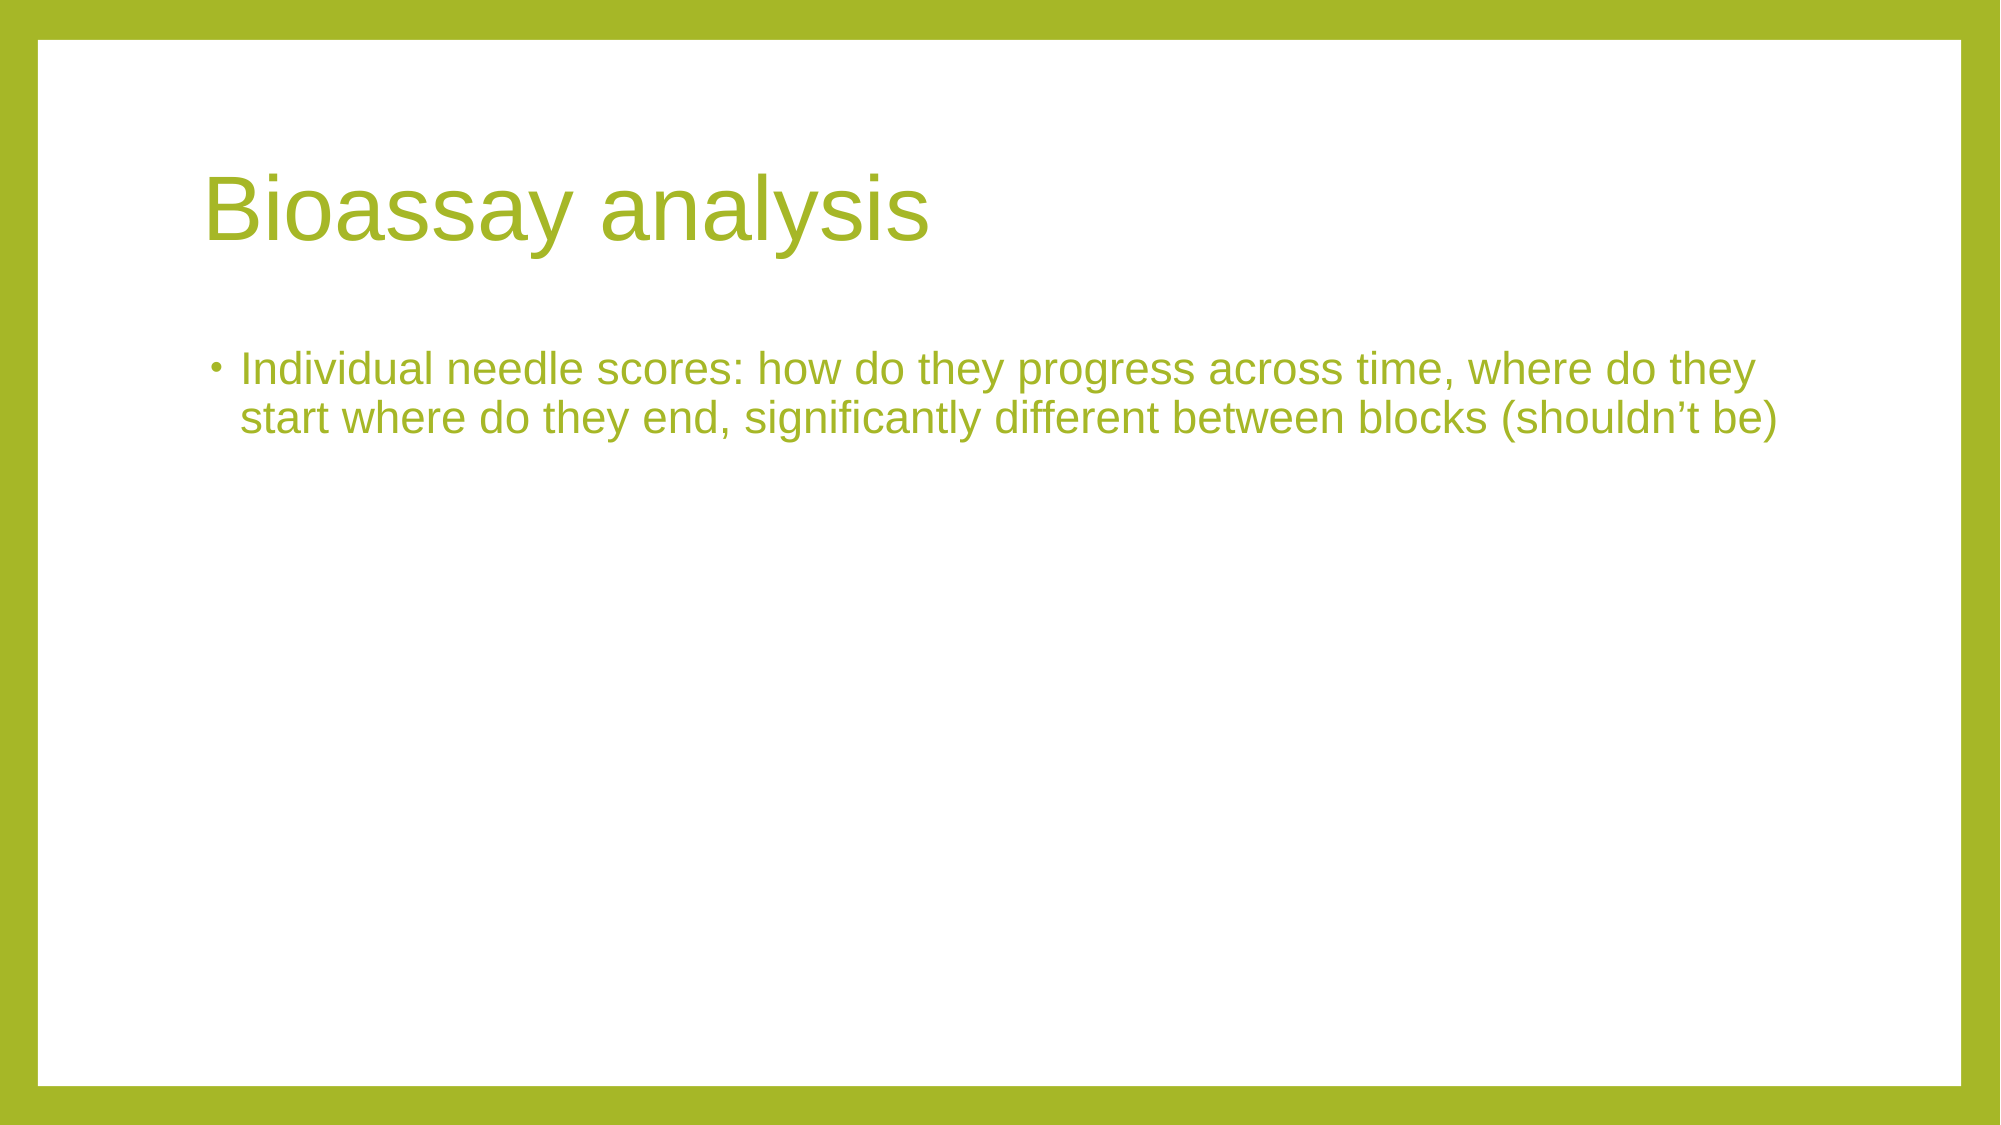

# Bioassay analysis
Individual needle scores: how do they progress across time, where do they start where do they end, significantly different between blocks (shouldn’t be)